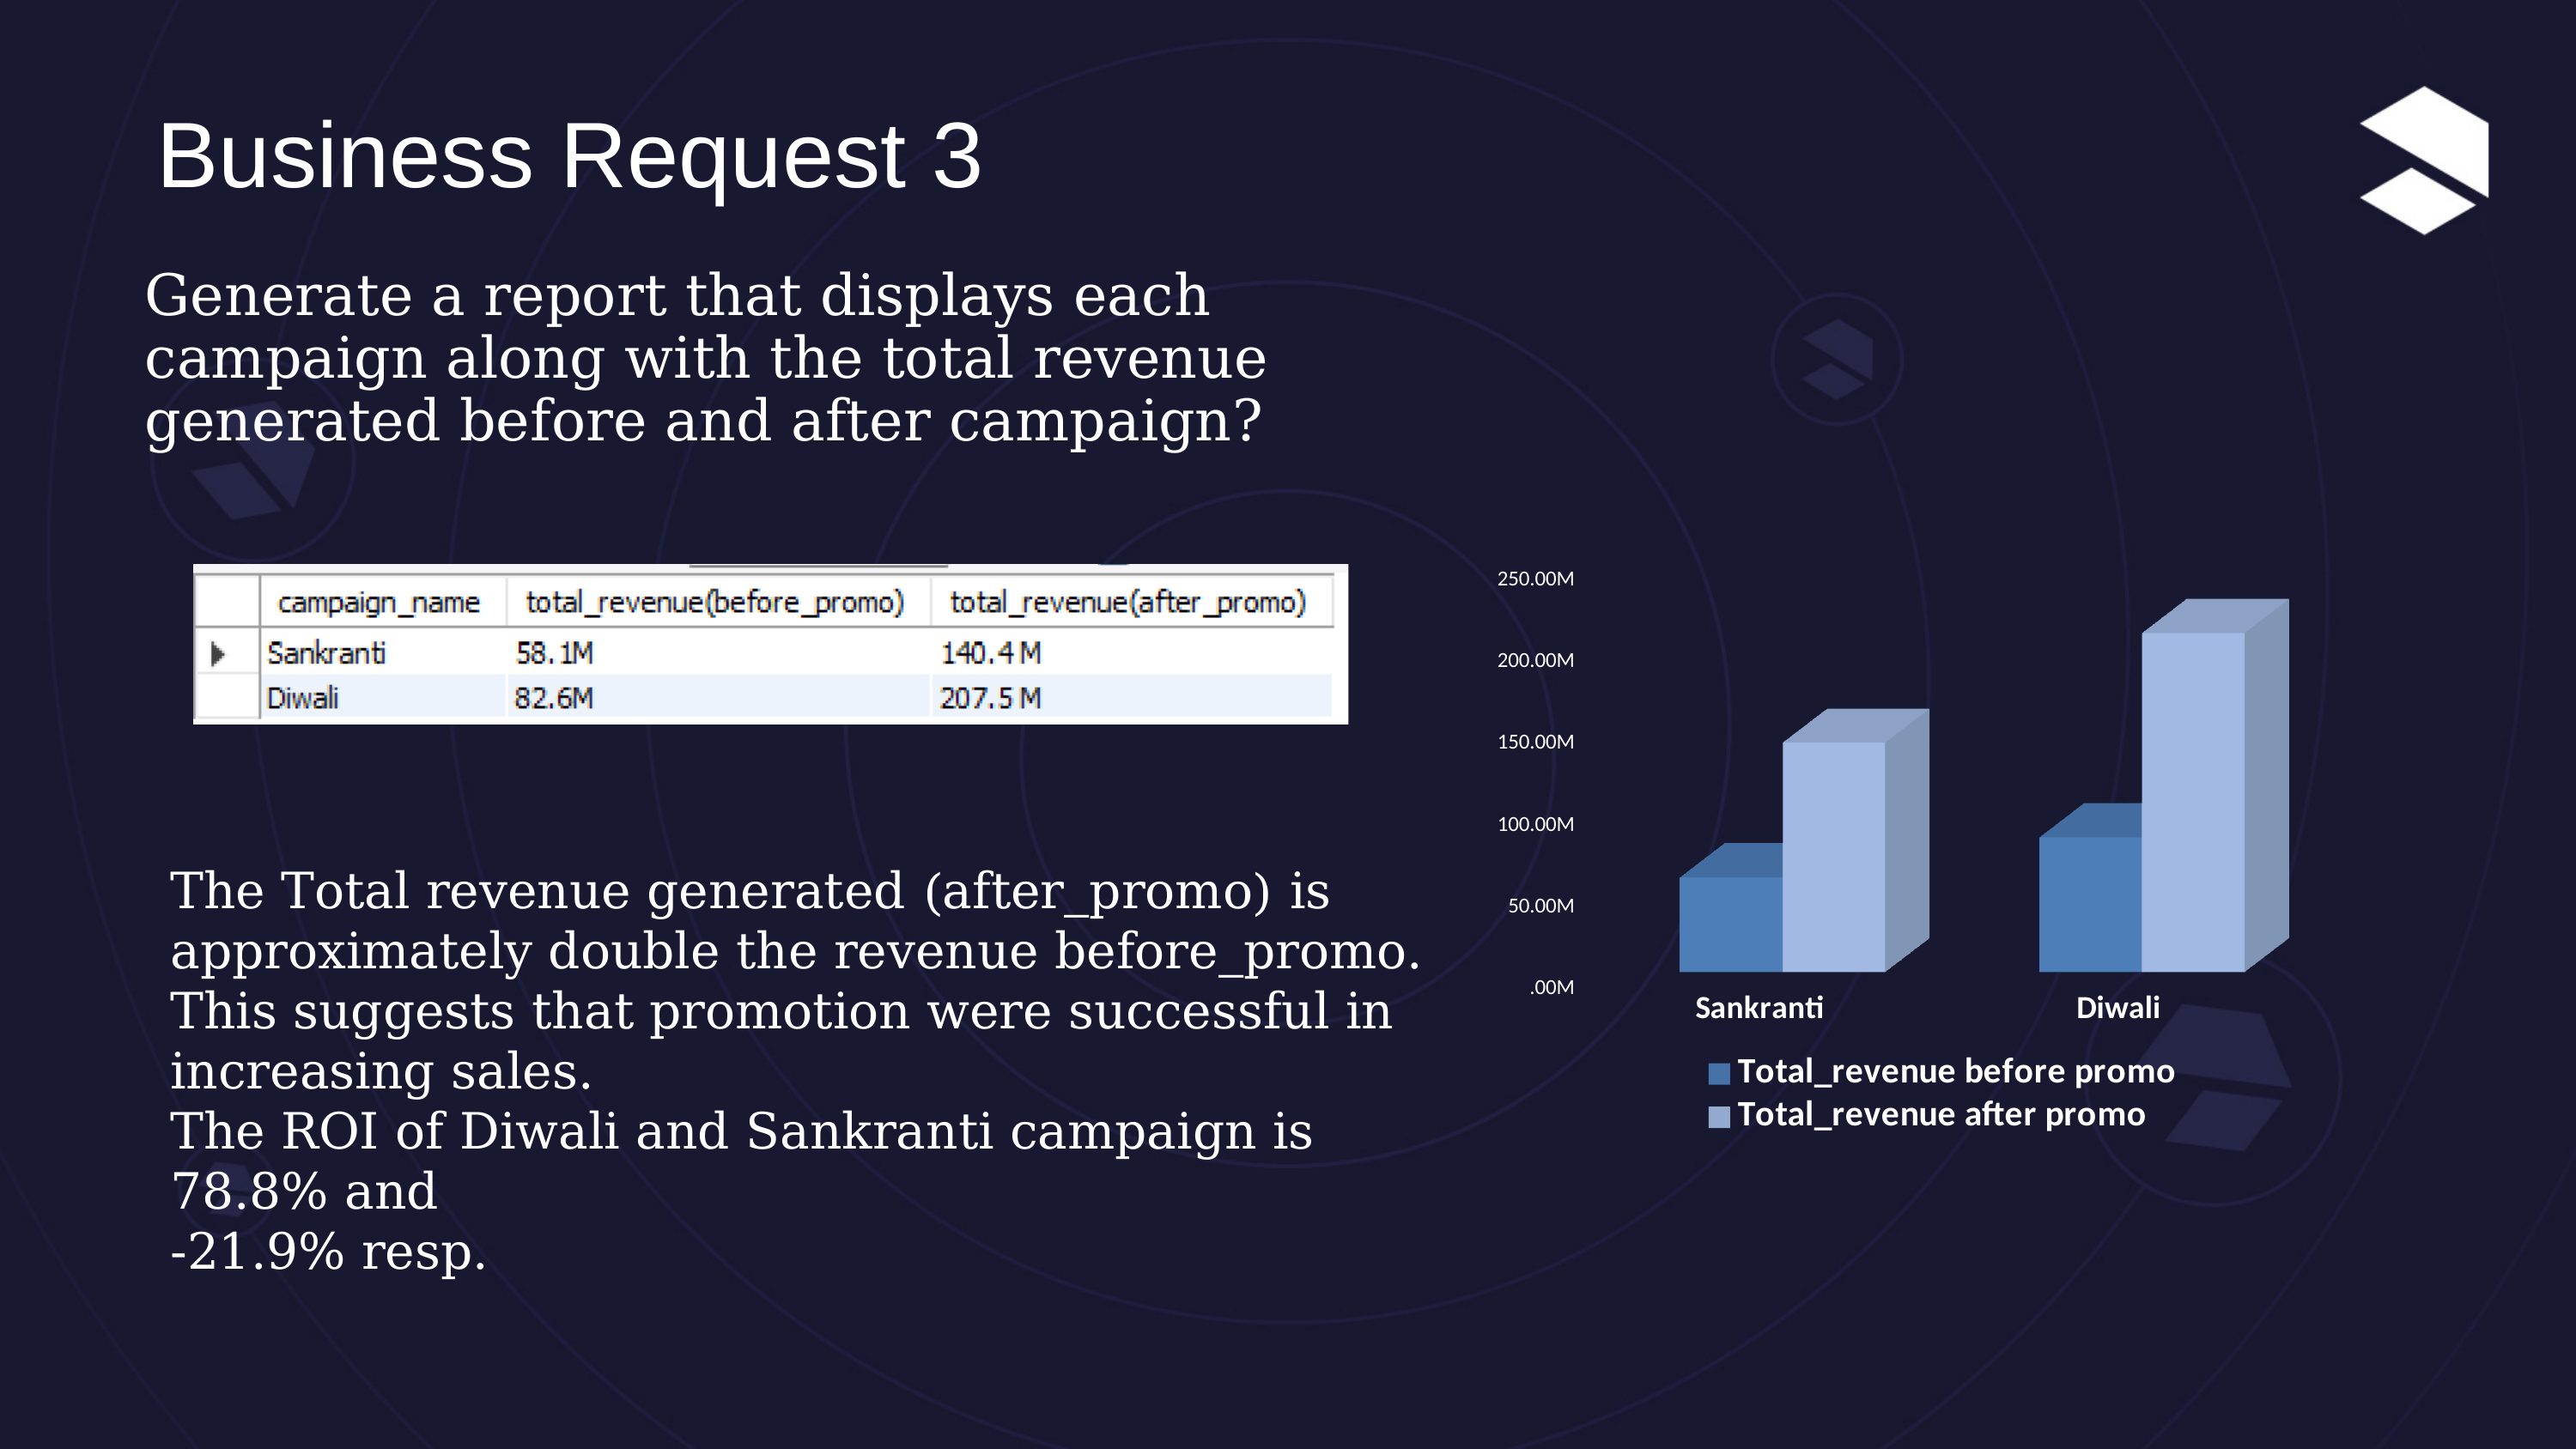

Business Request 3
Generate a report that displays each campaign along with the total revenue generated before and after campaign?

[unsupported chart]

The Total revenue generated (after_promo) is approximately double the revenue before_promo. This suggests that promotion were successful in increasing sales.
The ROI of Diwali and Sankranti campaign is 78.8% and
-21.9% resp.